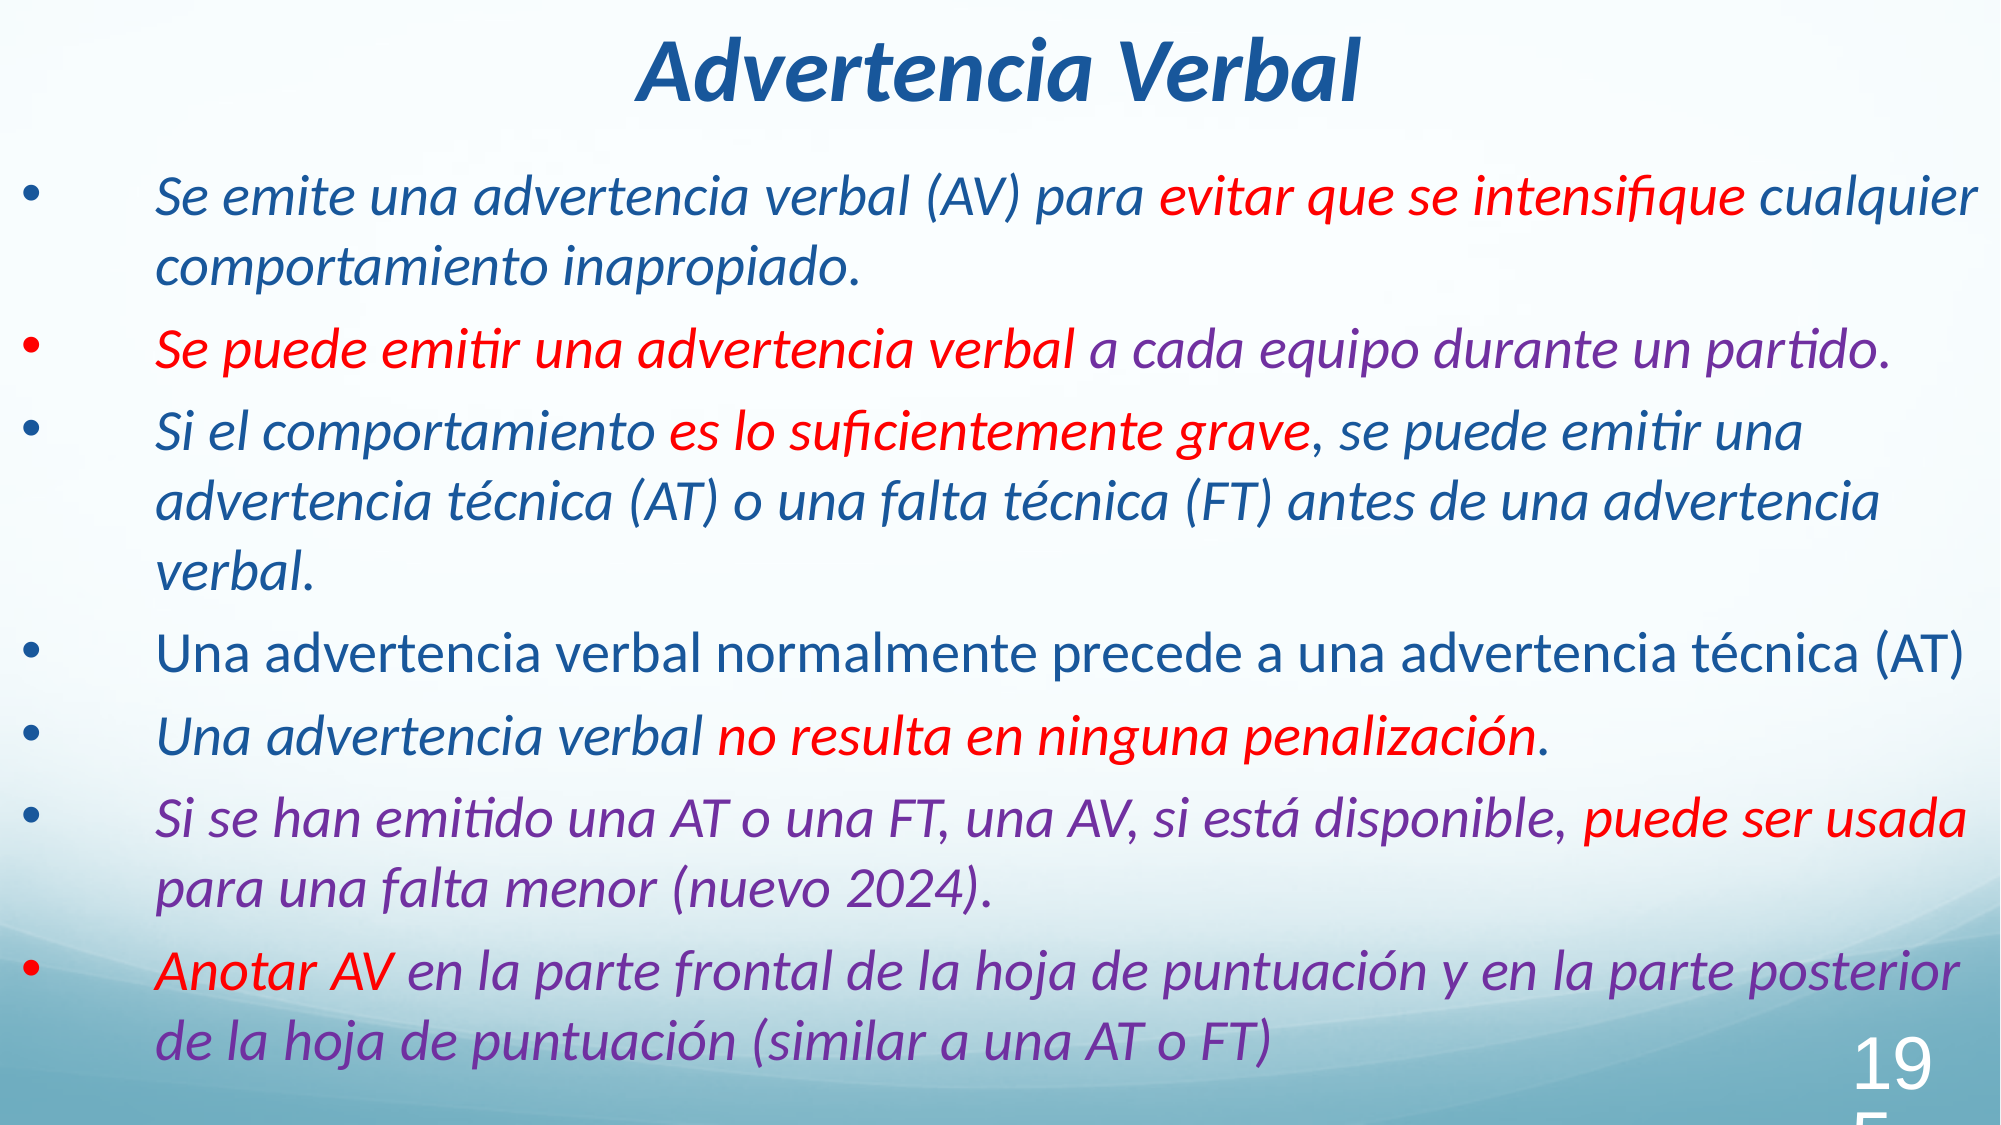

Advertencia Verbal

Se emite una advertencia verbal (AV) para evitar que se intensifique cualquier comportamiento inapropiado.
Se puede emitir una advertencia verbal a cada equipo durante un partido.
Si el comportamiento es lo suficientemente grave, se puede emitir una advertencia técnica (AT) o una falta técnica (FT) antes de una advertencia verbal.
Una advertencia verbal normalmente precede a una advertencia técnica (AT)
Una advertencia verbal no resulta en ninguna penalización.
Si se han emitido una AT o una FT, una AV, si está disponible, puede ser usada para una falta menor (nuevo 2024).
Anotar AV en la parte frontal de la hoja de puntuación y en la parte posterior de la hoja de puntuación (similar a una AT o FT)
195